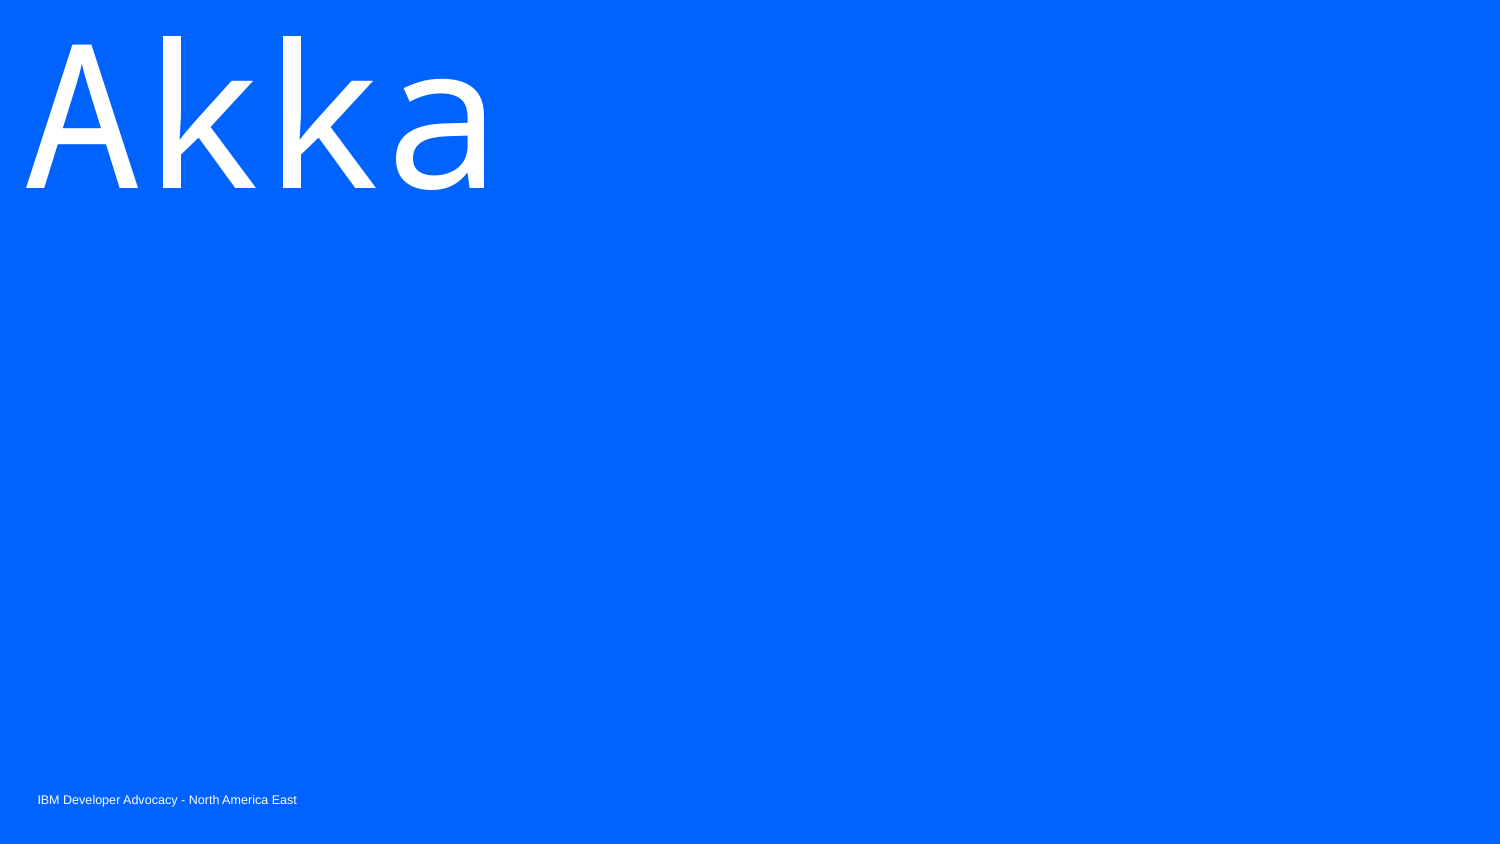

# Akka
IBM Developer Advocacy - North America East